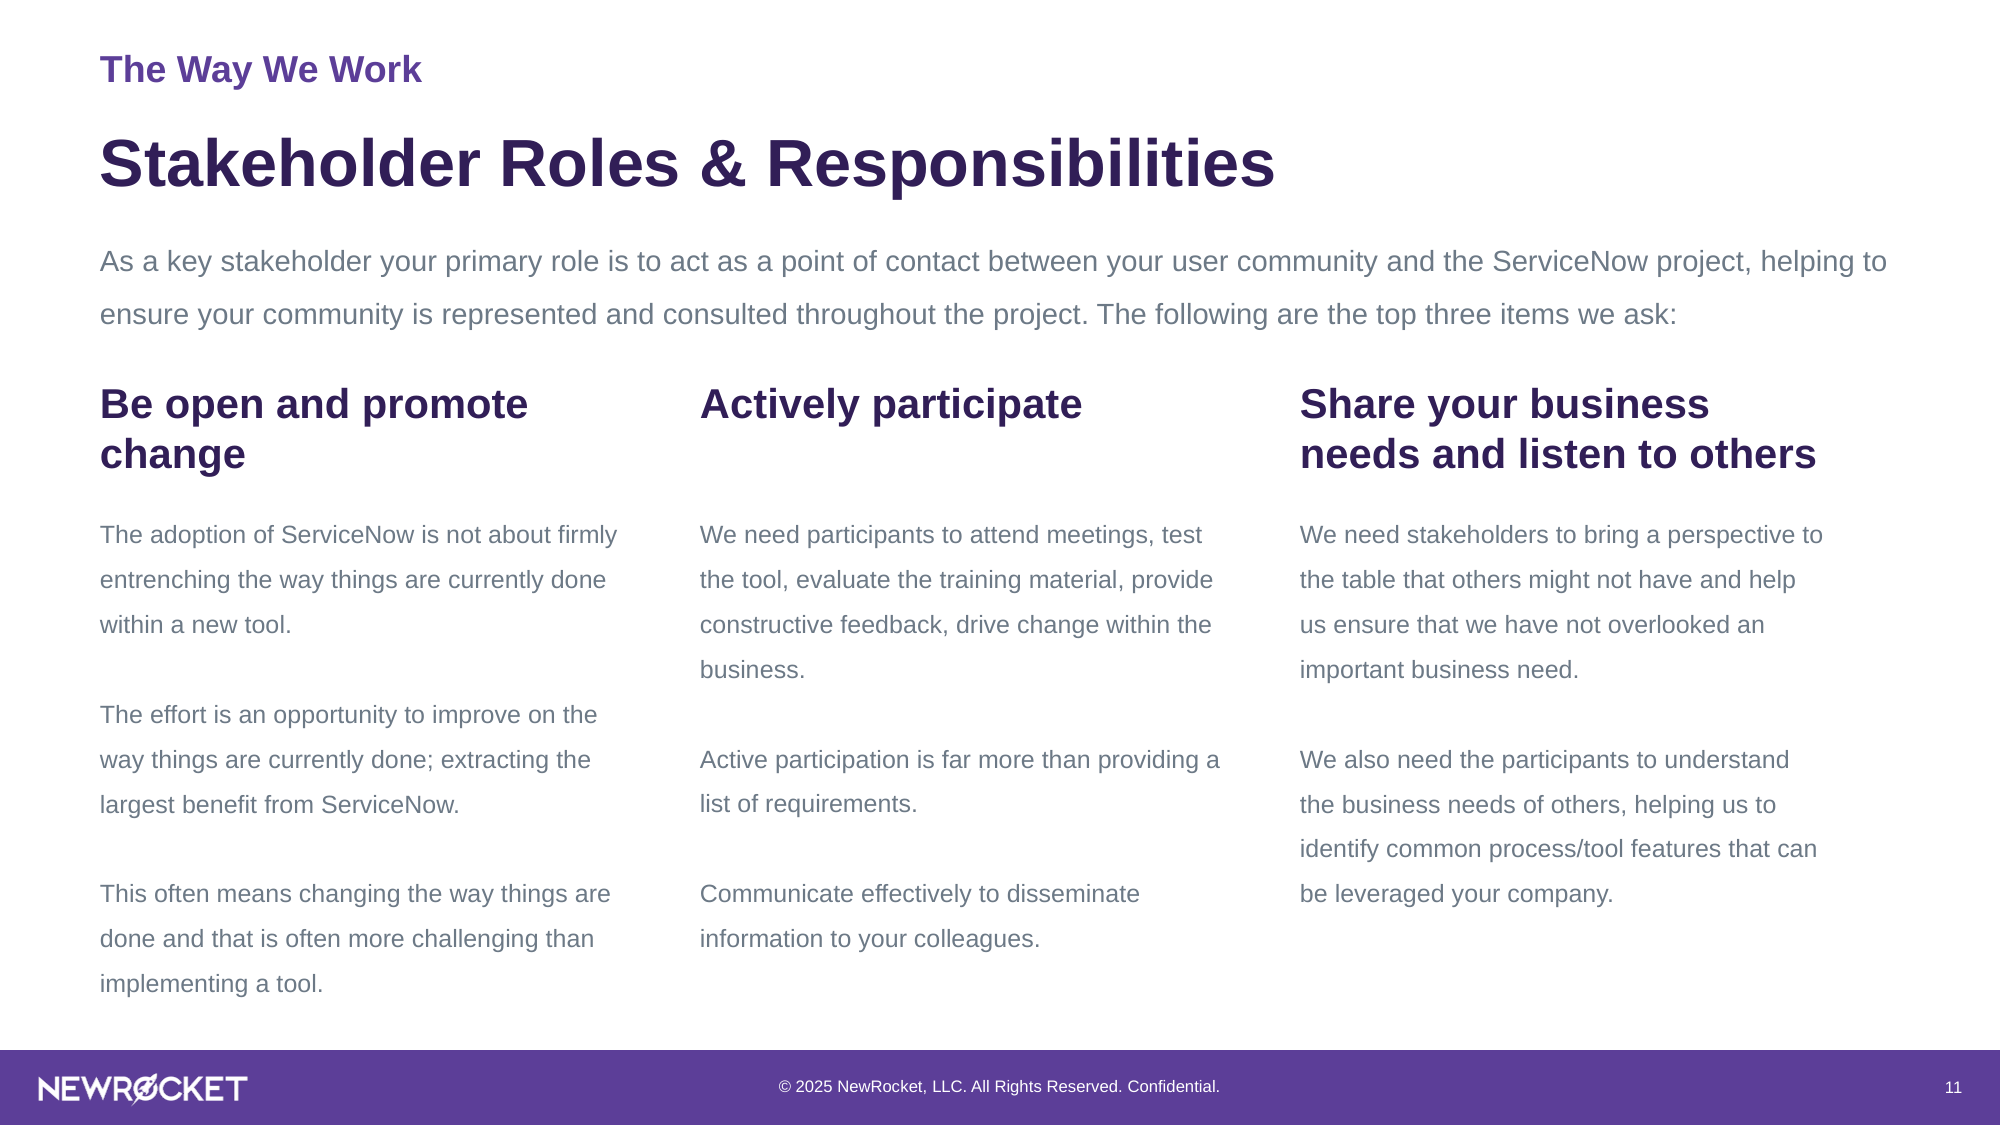

The Way We Work
# Stakeholder Roles & Responsibilities
As a key stakeholder your primary role is to act as a point of contact between your user community and the ServiceNow project, helping to ensure your community is represented and consulted throughout the project. The following are the top three items we ask:
Share your business needs and listen to others
Actively participate
Be open and promote change
We need participants to attend meetings, test the tool, evaluate the training material, provide constructive feedback, drive change within the business.

Active participation is far more than providing a list of requirements.

Communicate effectively to disseminate information to your colleagues.
We need stakeholders to bring a perspective to the table that others might not have and help us ensure that we have not overlooked an important business need.

We also need the participants to understand the business needs of others, helping us to identify common process/tool features that can be leveraged your company.
The adoption of ServiceNow is not about firmly entrenching the way things are currently done within a new tool.

The effort is an opportunity to improve on the way things are currently done; extracting the largest benefit from ServiceNow.

This often means changing the way things are done and that is often more challenging than implementing a tool.